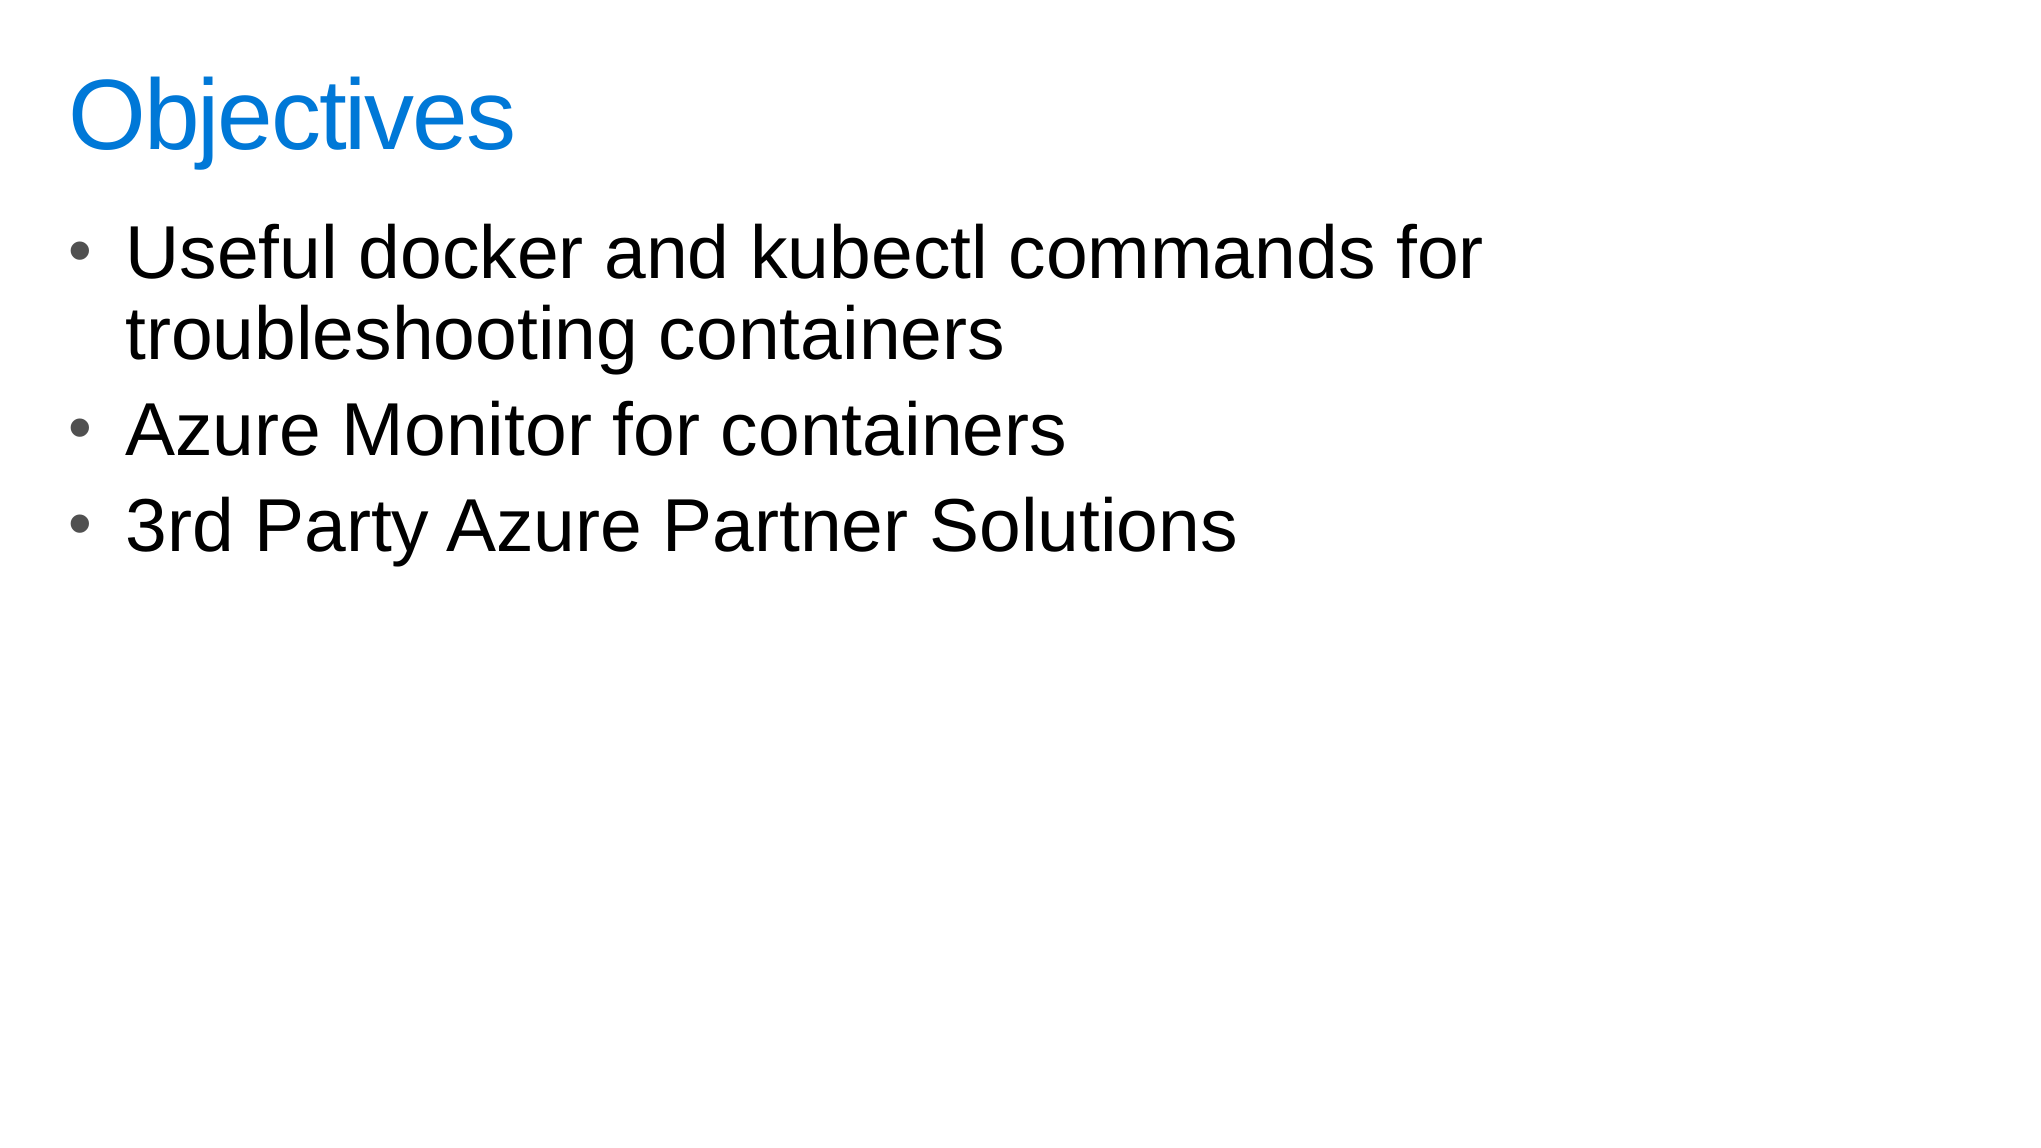

# Objectives
Useful docker and kubectl commands for troubleshooting containers
Azure Monitor for containers
3rd Party Azure Partner Solutions